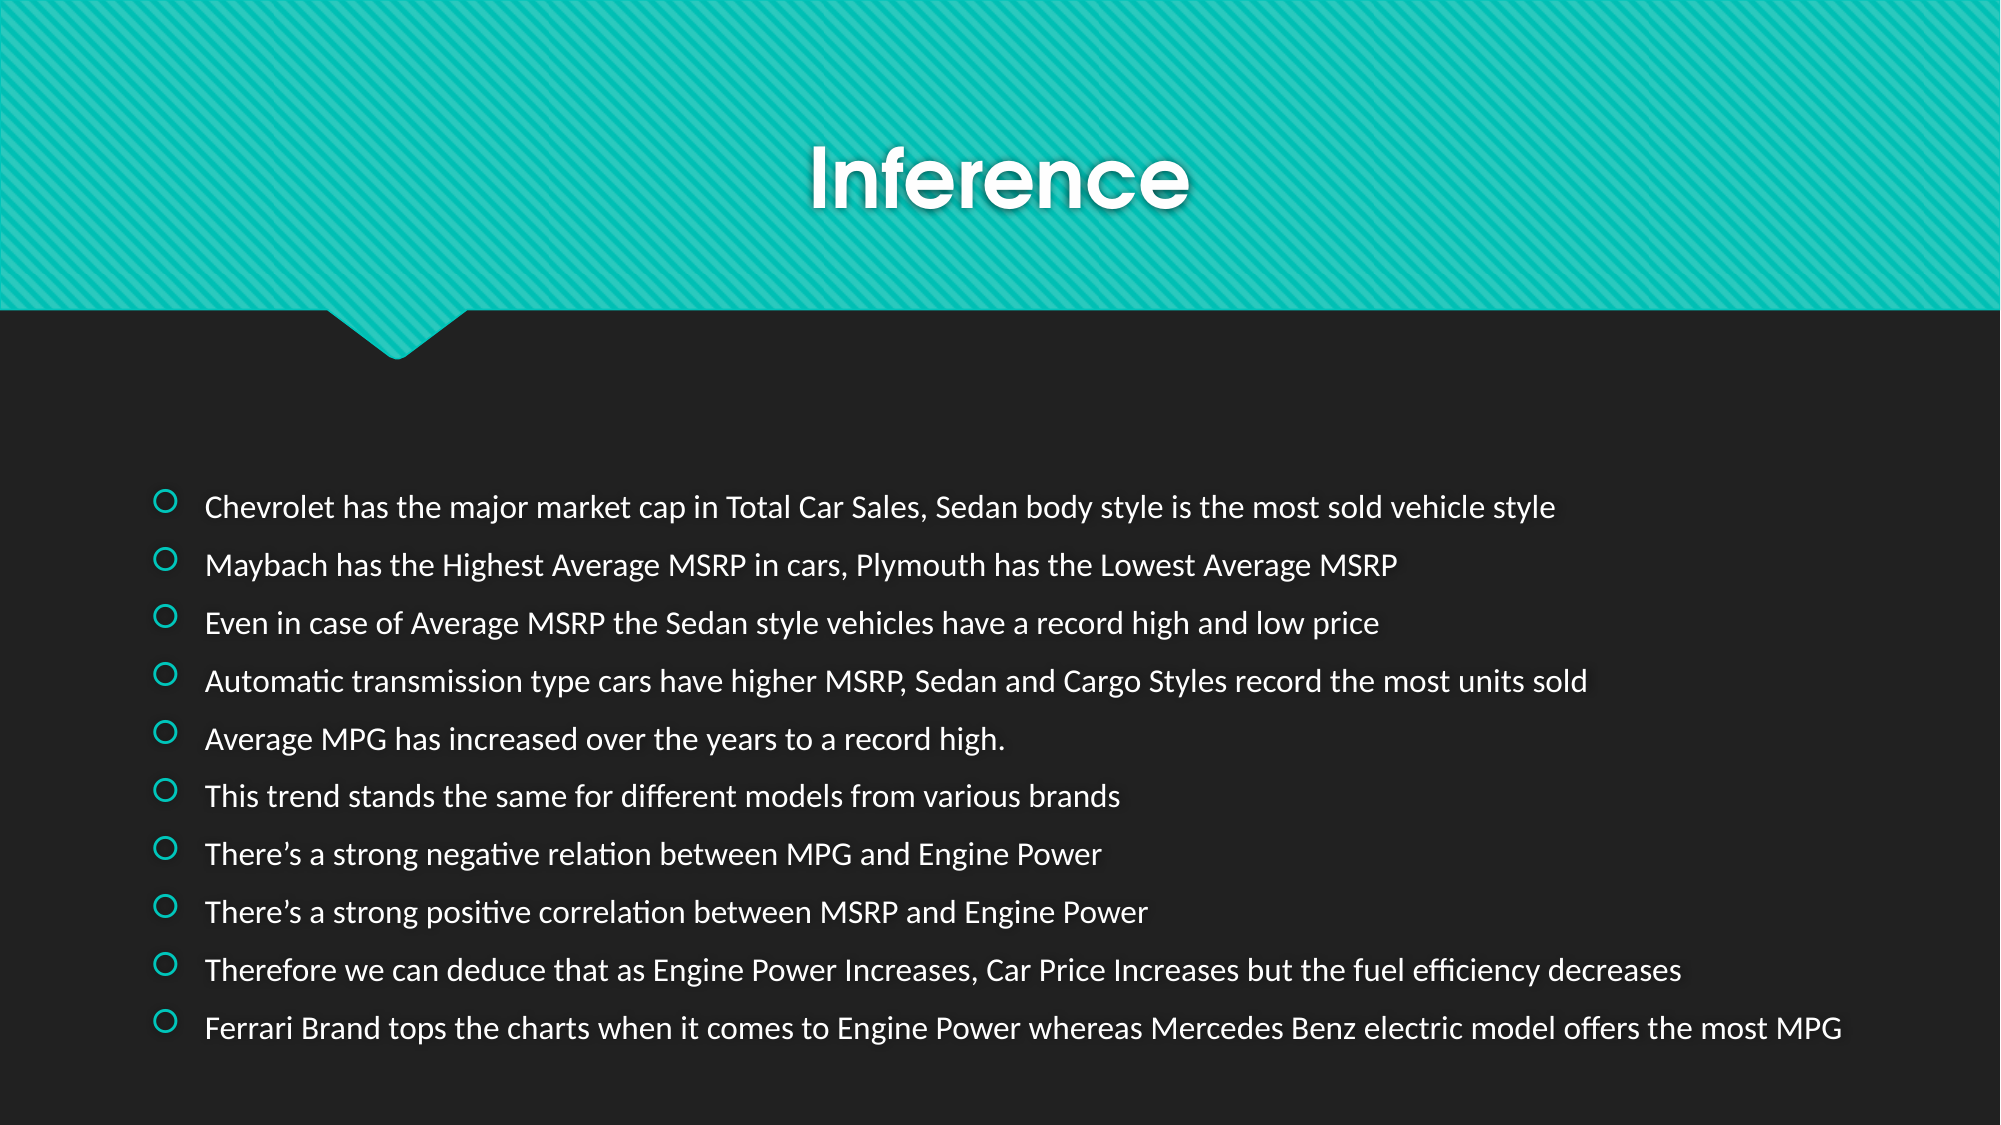

# Inference
Chevrolet has the major market cap in Total Car Sales, Sedan body style is the most sold vehicle style
Maybach has the Highest Average MSRP in cars, Plymouth has the Lowest Average MSRP
Even in case of Average MSRP the Sedan style vehicles have a record high and low price
Automatic transmission type cars have higher MSRP, Sedan and Cargo Styles record the most units sold
Average MPG has increased over the years to a record high.
This trend stands the same for different models from various brands
There’s a strong negative relation between MPG and Engine Power
There’s a strong positive correlation between MSRP and Engine Power
Therefore we can deduce that as Engine Power Increases, Car Price Increases but the fuel efficiency decreases
Ferrari Brand tops the charts when it comes to Engine Power whereas Mercedes Benz electric model offers the most MPG